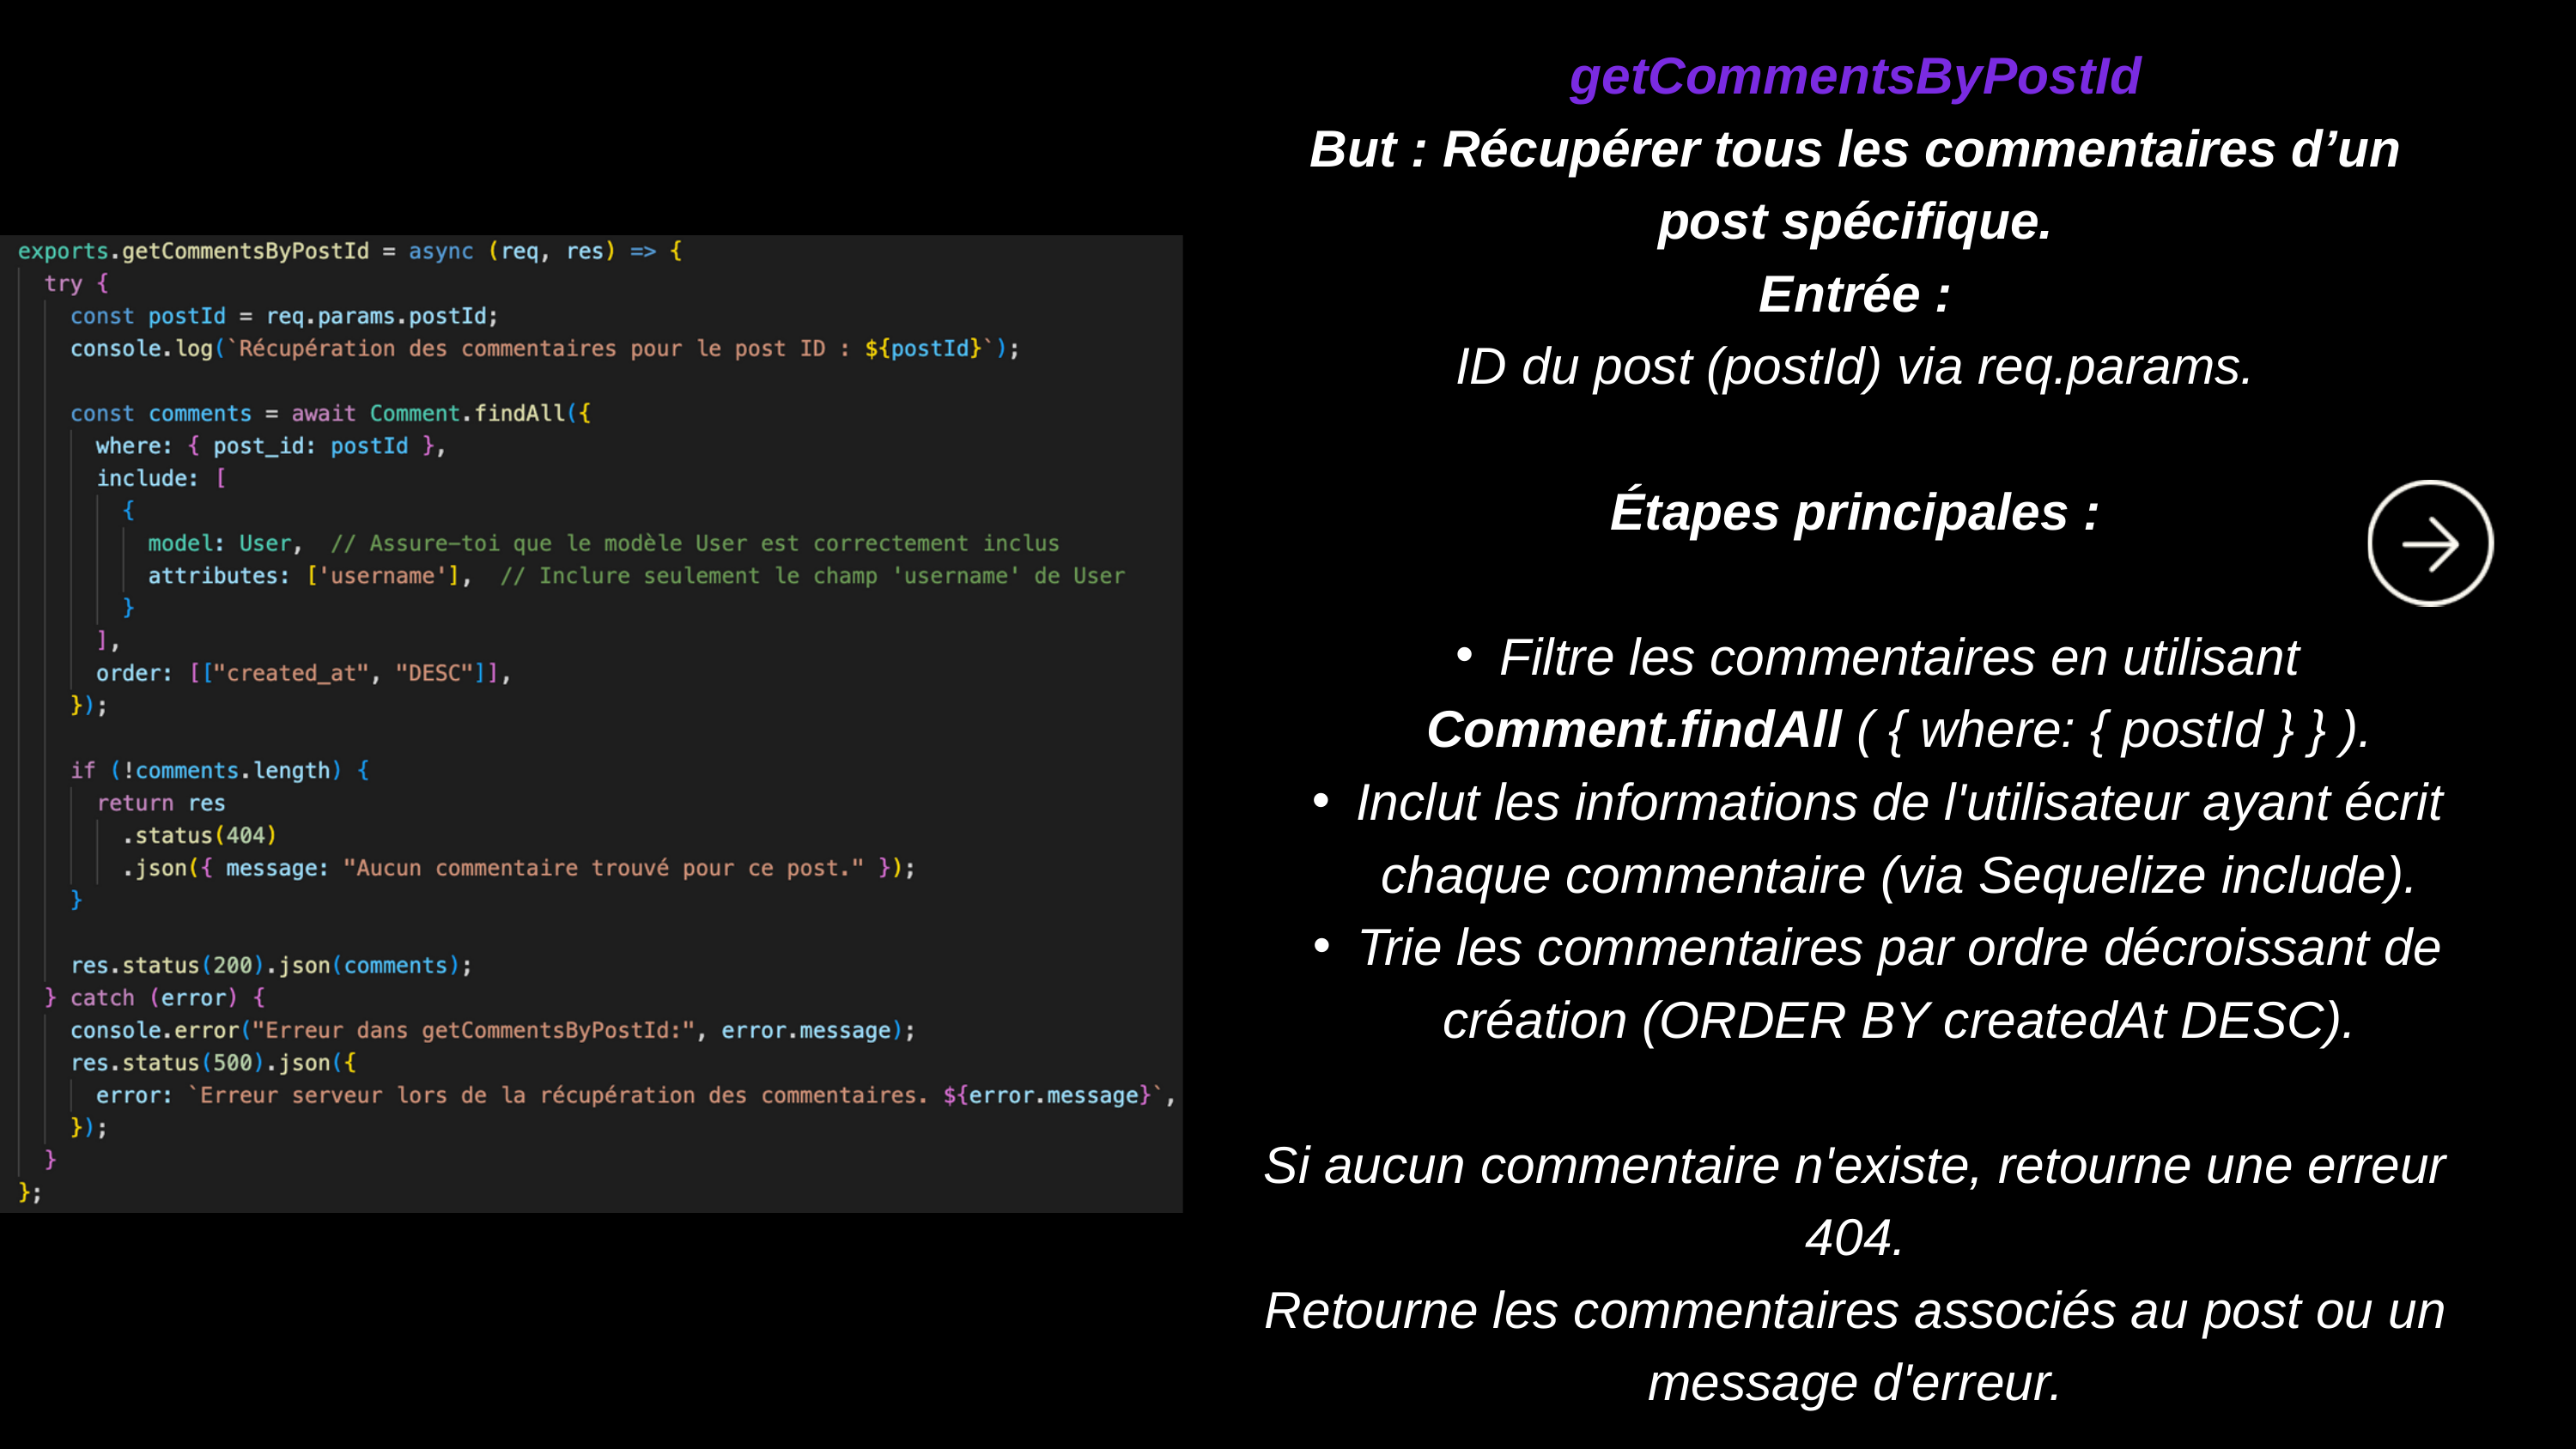

getCommentsByPostId
But : Récupérer tous les commentaires d’un post spécifique.
Entrée :
ID du post (postId) via req.params.

Étapes principales :

Filtre les commentaires en utilisant Comment.findAll ( { where: { postId } } ).
Inclut les informations de l'utilisateur ayant écrit chaque commentaire (via Sequelize include).
Trie les commentaires par ordre décroissant de création (ORDER BY createdAt DESC).

Si aucun commentaire n'existe, retourne une erreur 404.
Retourne les commentaires associés au post ou un message d'erreur.